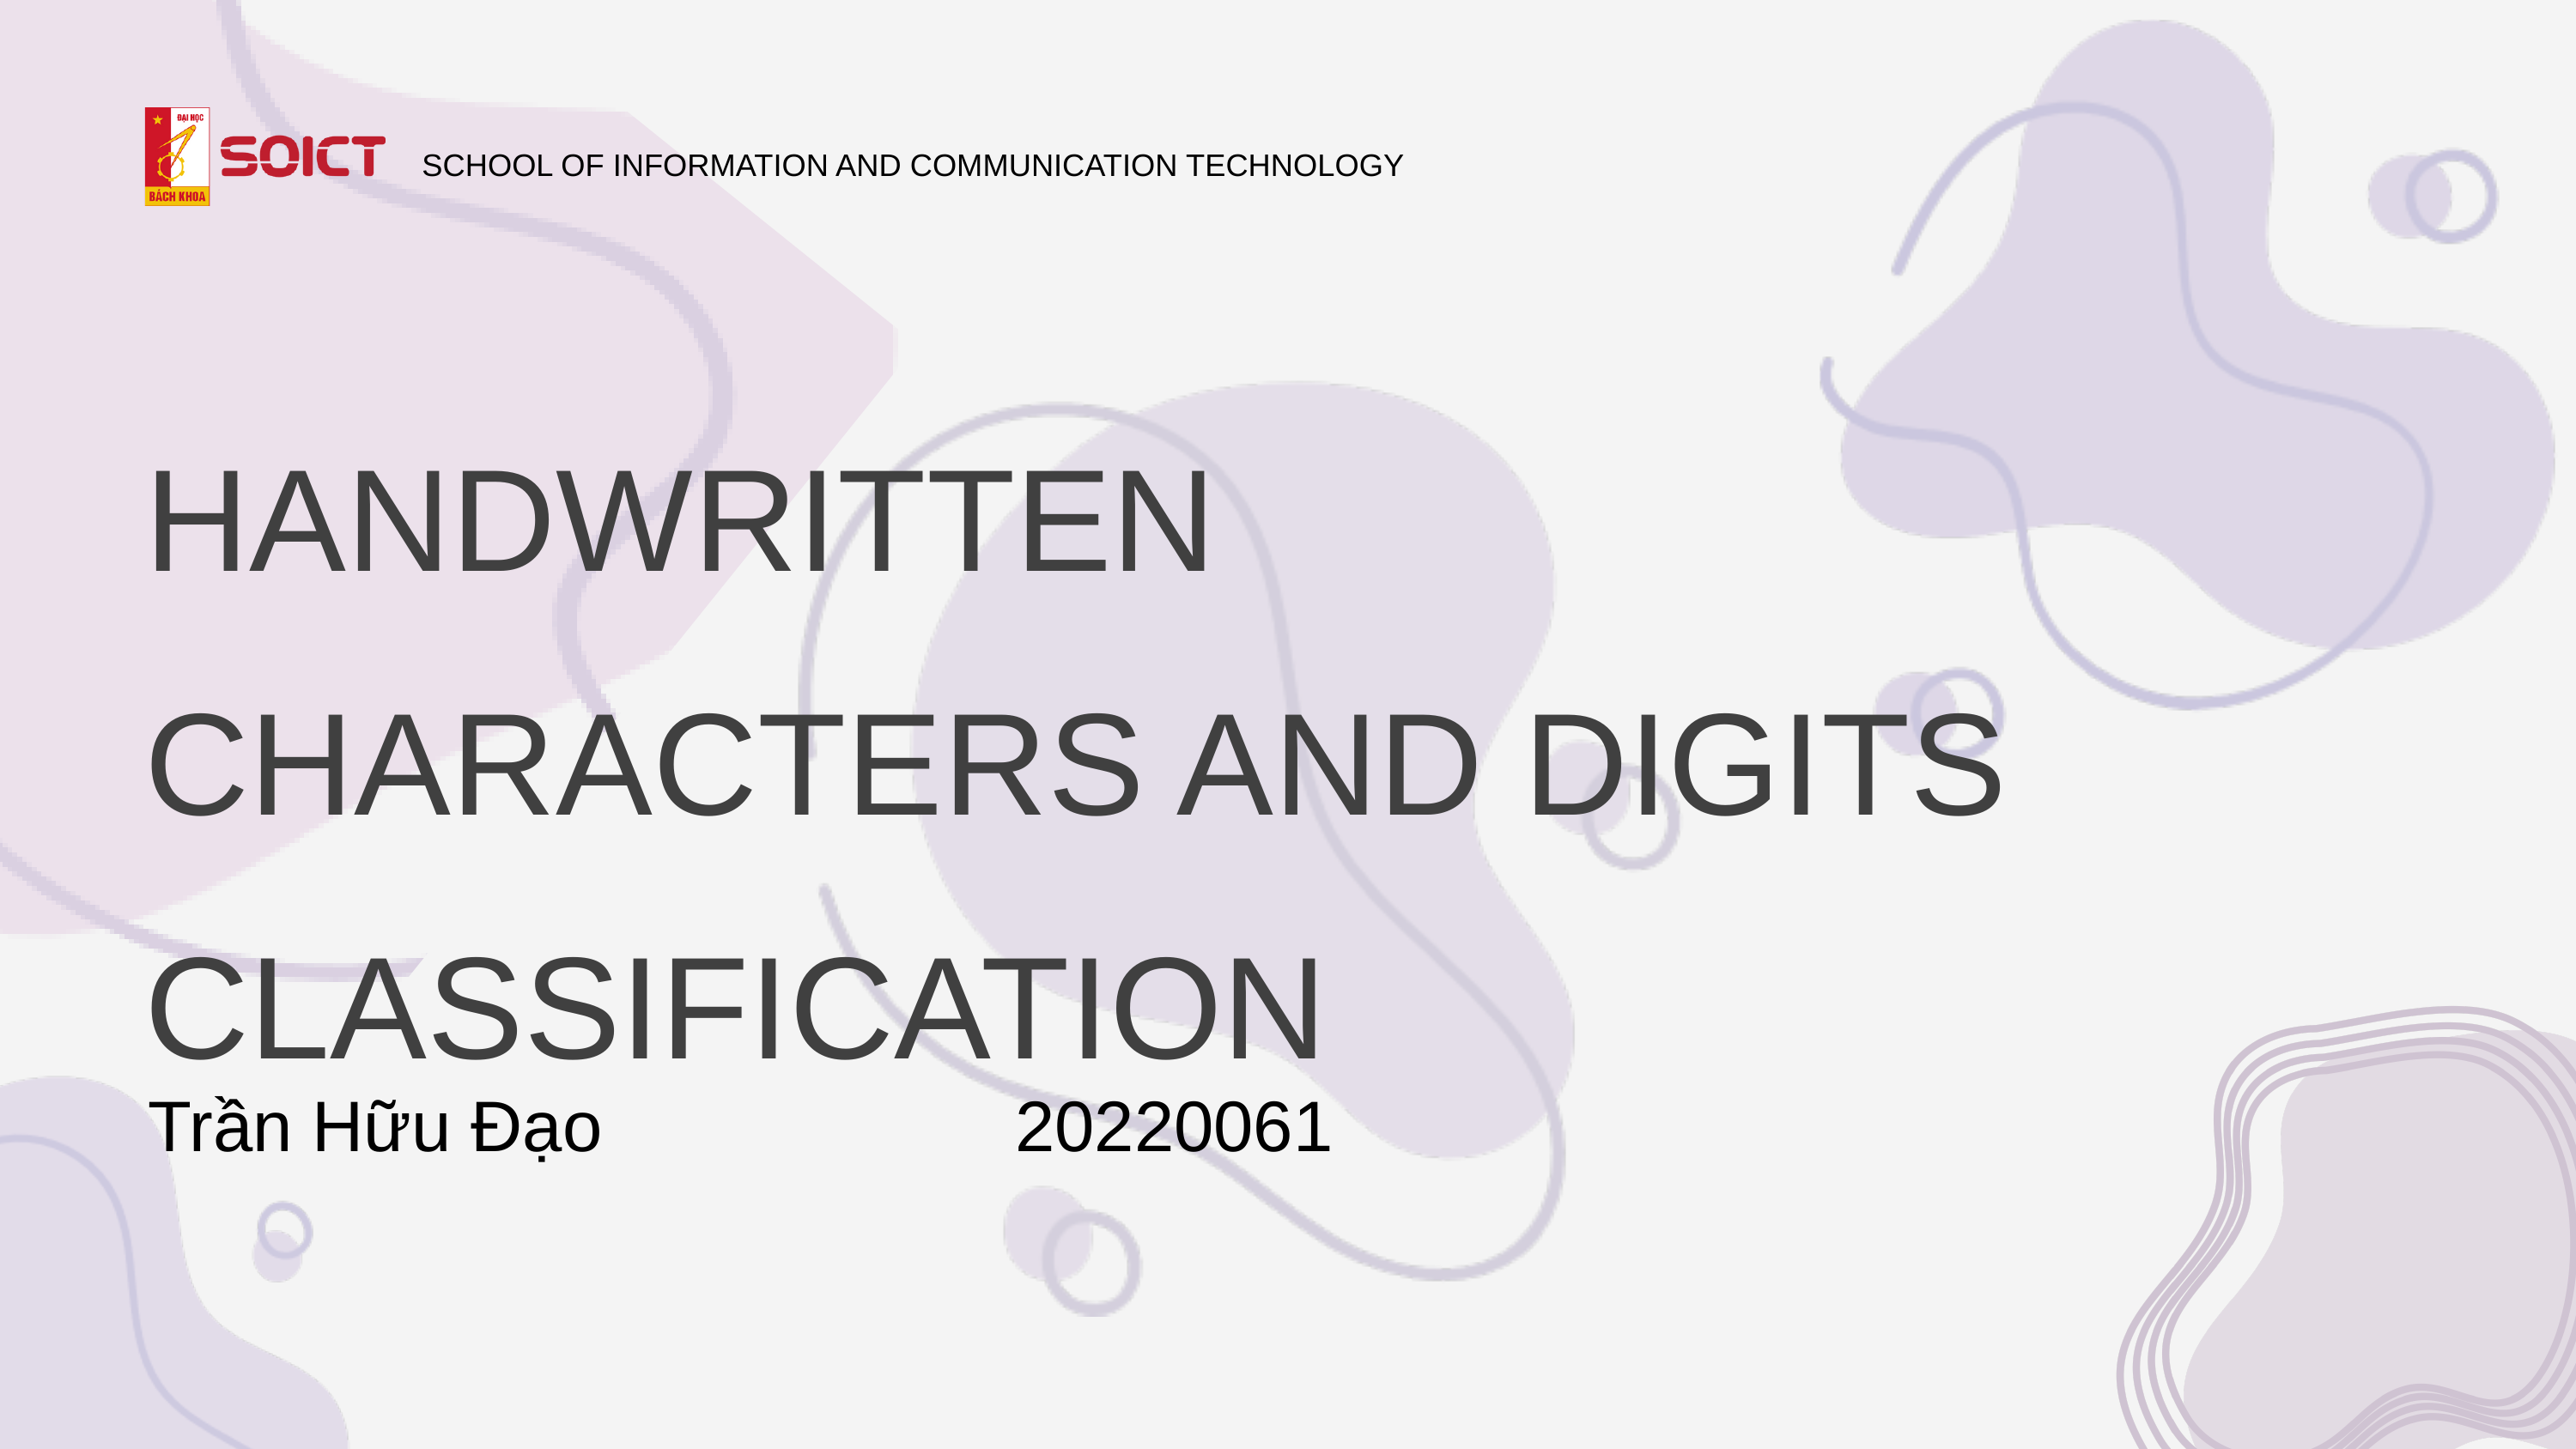

SCHOOL OF INFORMATION AND COMMUNICATION TECHNOLOGY
HANDWRITTEN CHARACTERS AND DIGITS CLASSIFICATION
Trần Hữu Đạo

20220061